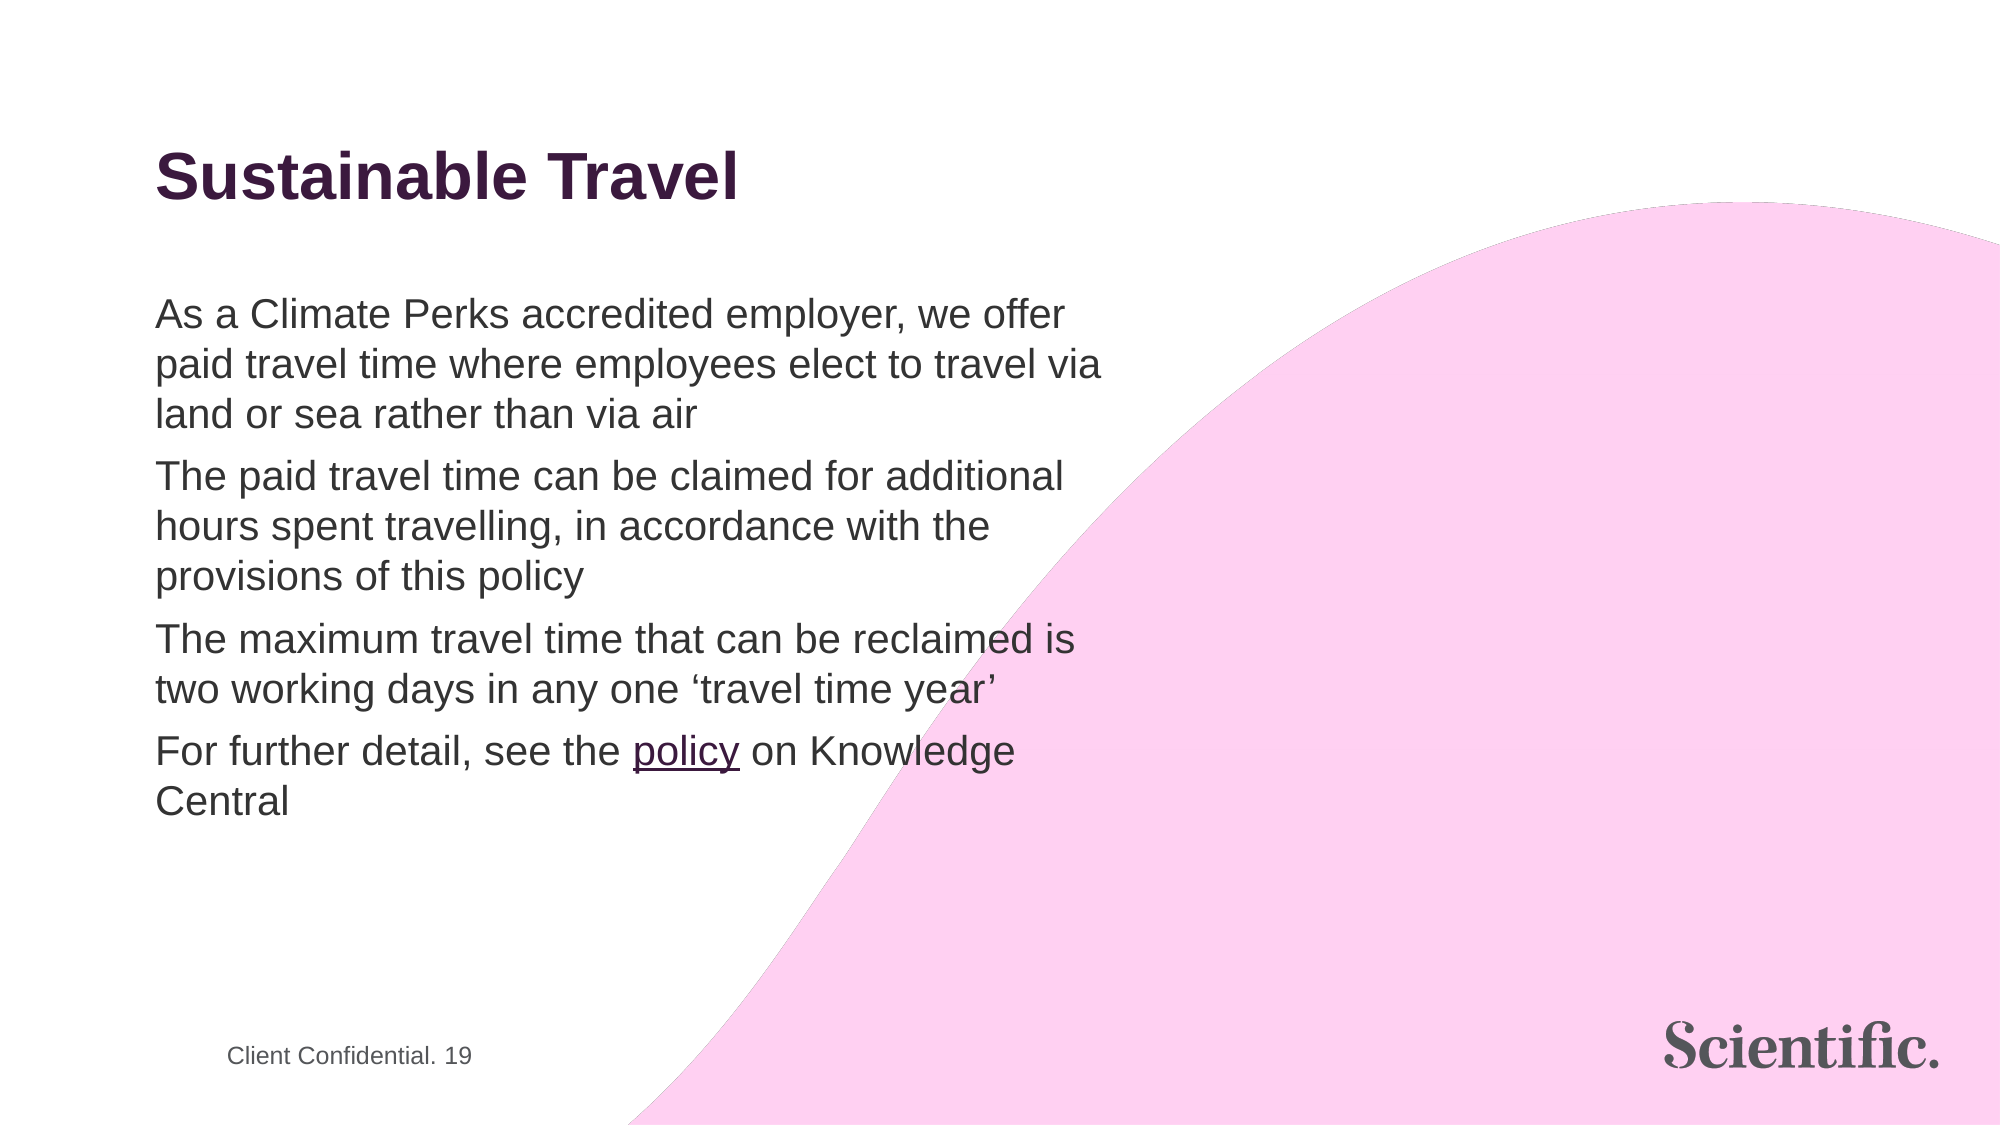

# Sustainable Travel
As a Climate Perks accredited employer, we offer paid travel time where employees elect to travel via land or sea rather than via air
The paid travel time can be claimed for additional hours spent travelling, in accordance with the provisions of this policy
The maximum travel time that can be reclaimed is two working days in any one ‘travel time year’
For further detail, see the policy on Knowledge Central
Client Confidential. 19